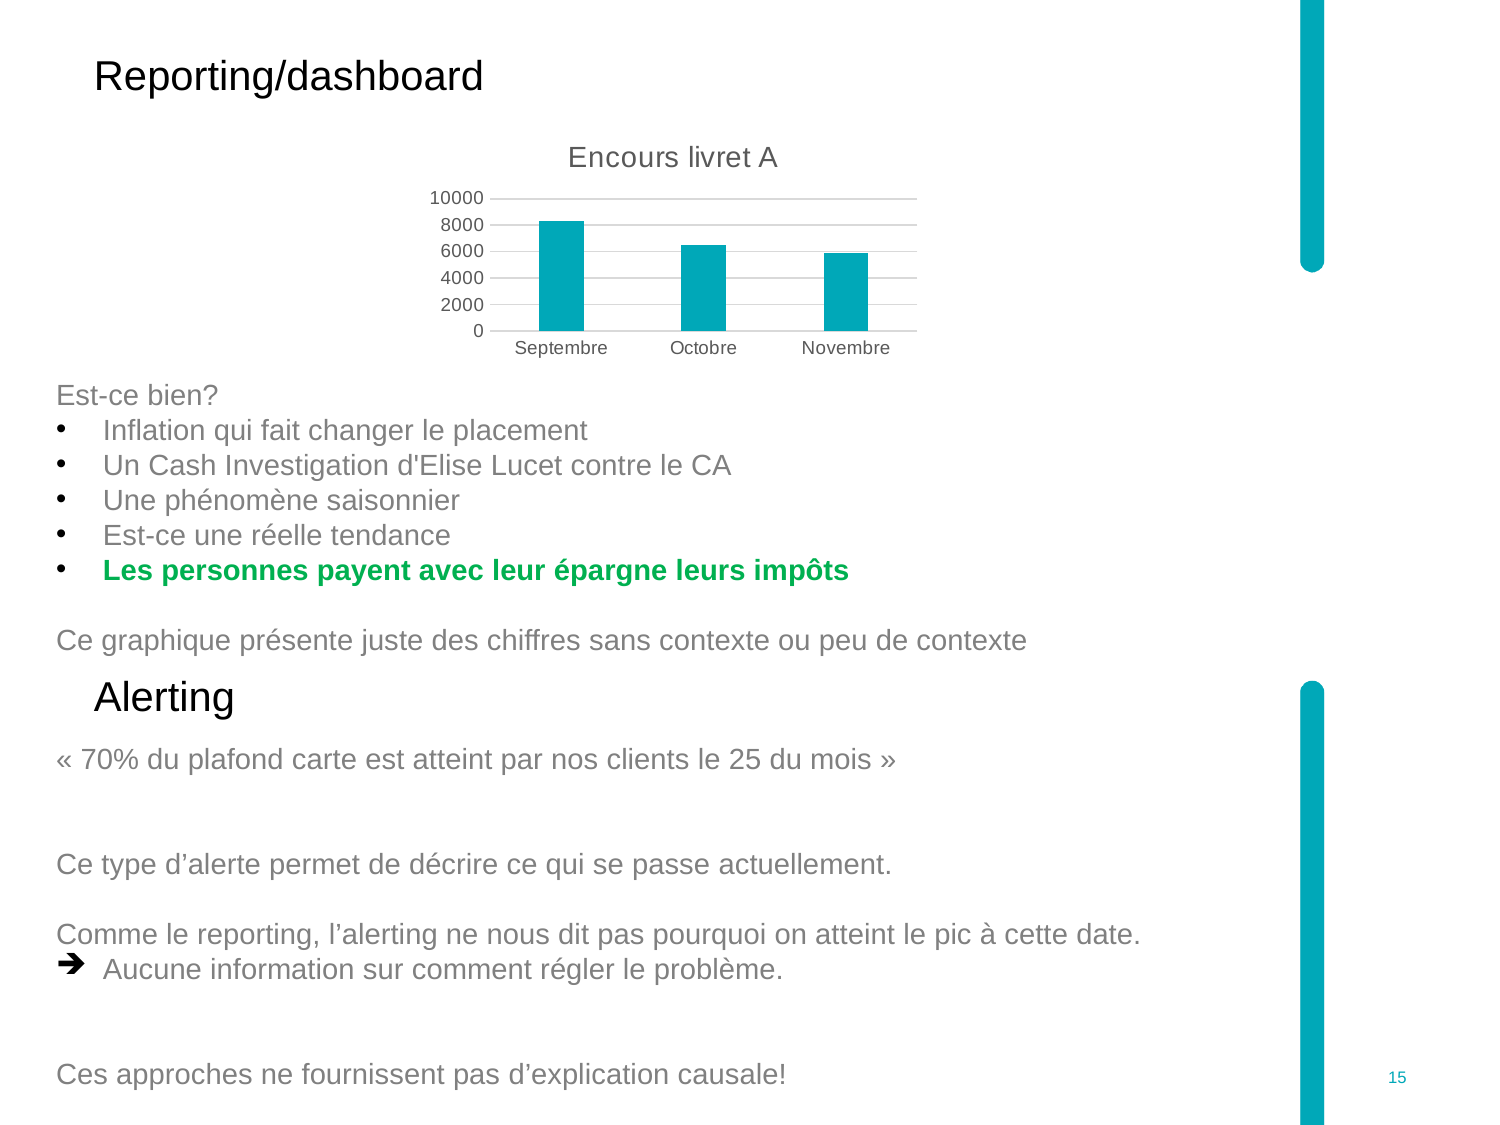

Reporting/dashboard

### Chart: Encours livret A

| Category | vente |
|---|---|
| Septembre | 8320.0 |
| Octobre | 6500.0 |
| Novembre | 5890.0 |
Est-ce bien?
Inflation qui fait changer le placement
Un Cash Investigation d'Elise Lucet contre le CA
Une phénomène saisonnier
Est-ce une réelle tendance
Les personnes payent avec leur épargne leurs impôts

Ce graphique présente juste des chiffres sans contexte ou peu de contexte
Alerting
« 70% du plafond carte est atteint par nos clients le 25 du mois »

Ce type d’alerte permet de décrire ce qui se passe actuellement.

Comme le reporting, l’alerting ne nous dit pas pourquoi on atteint le pic à cette date.
Aucune information sur comment régler le problème.

Ces approches ne fournissent pas d’explication causale!
15